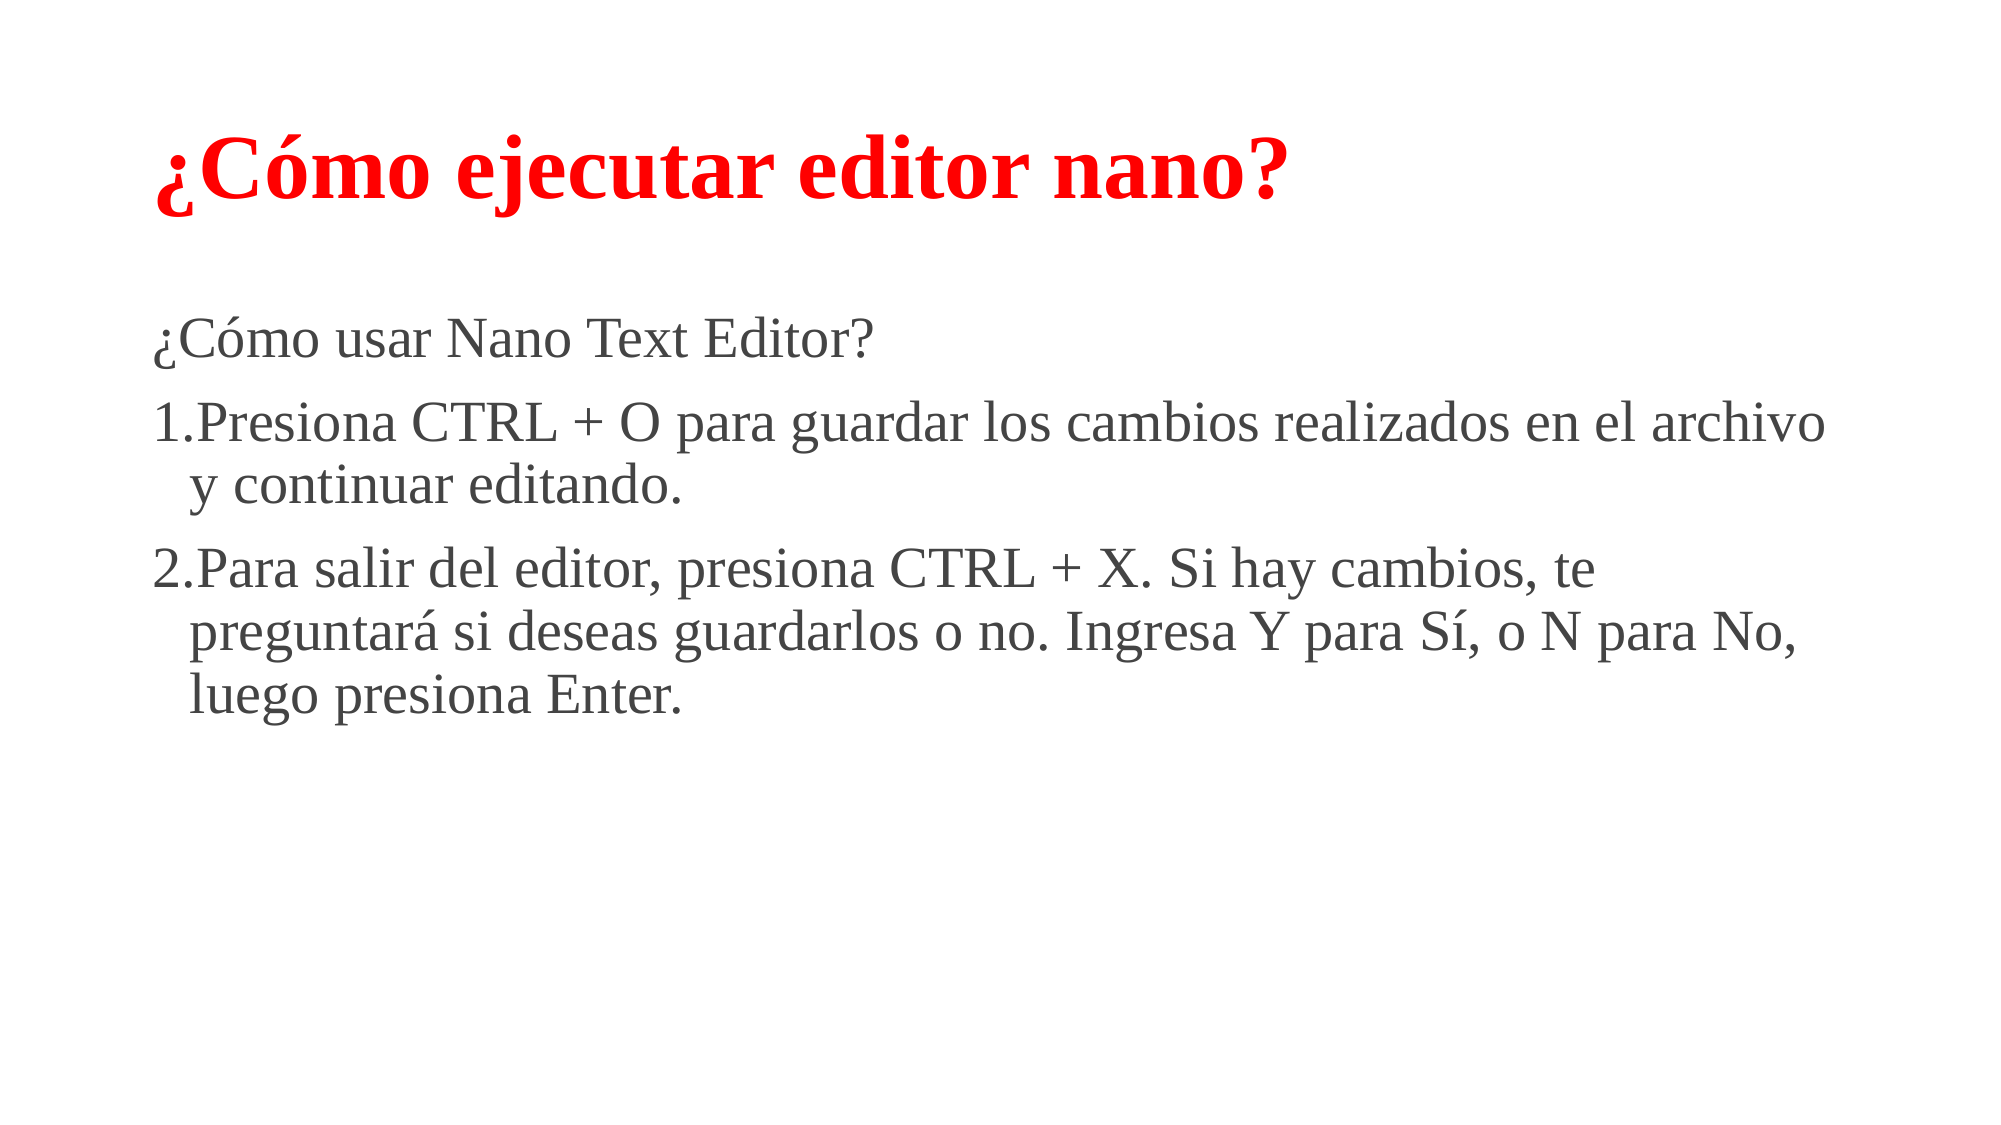

# ¿Cómo ejecutar editor nano?
¿Cómo usar Nano Text Editor?
Presiona CTRL + O para guardar los cambios realizados en el archivo y continuar editando.
Para salir del editor, presiona CTRL + X. Si hay cambios, te preguntará si deseas guardarlos o no. Ingresa Y para Sí, o N para No, luego presiona Enter.